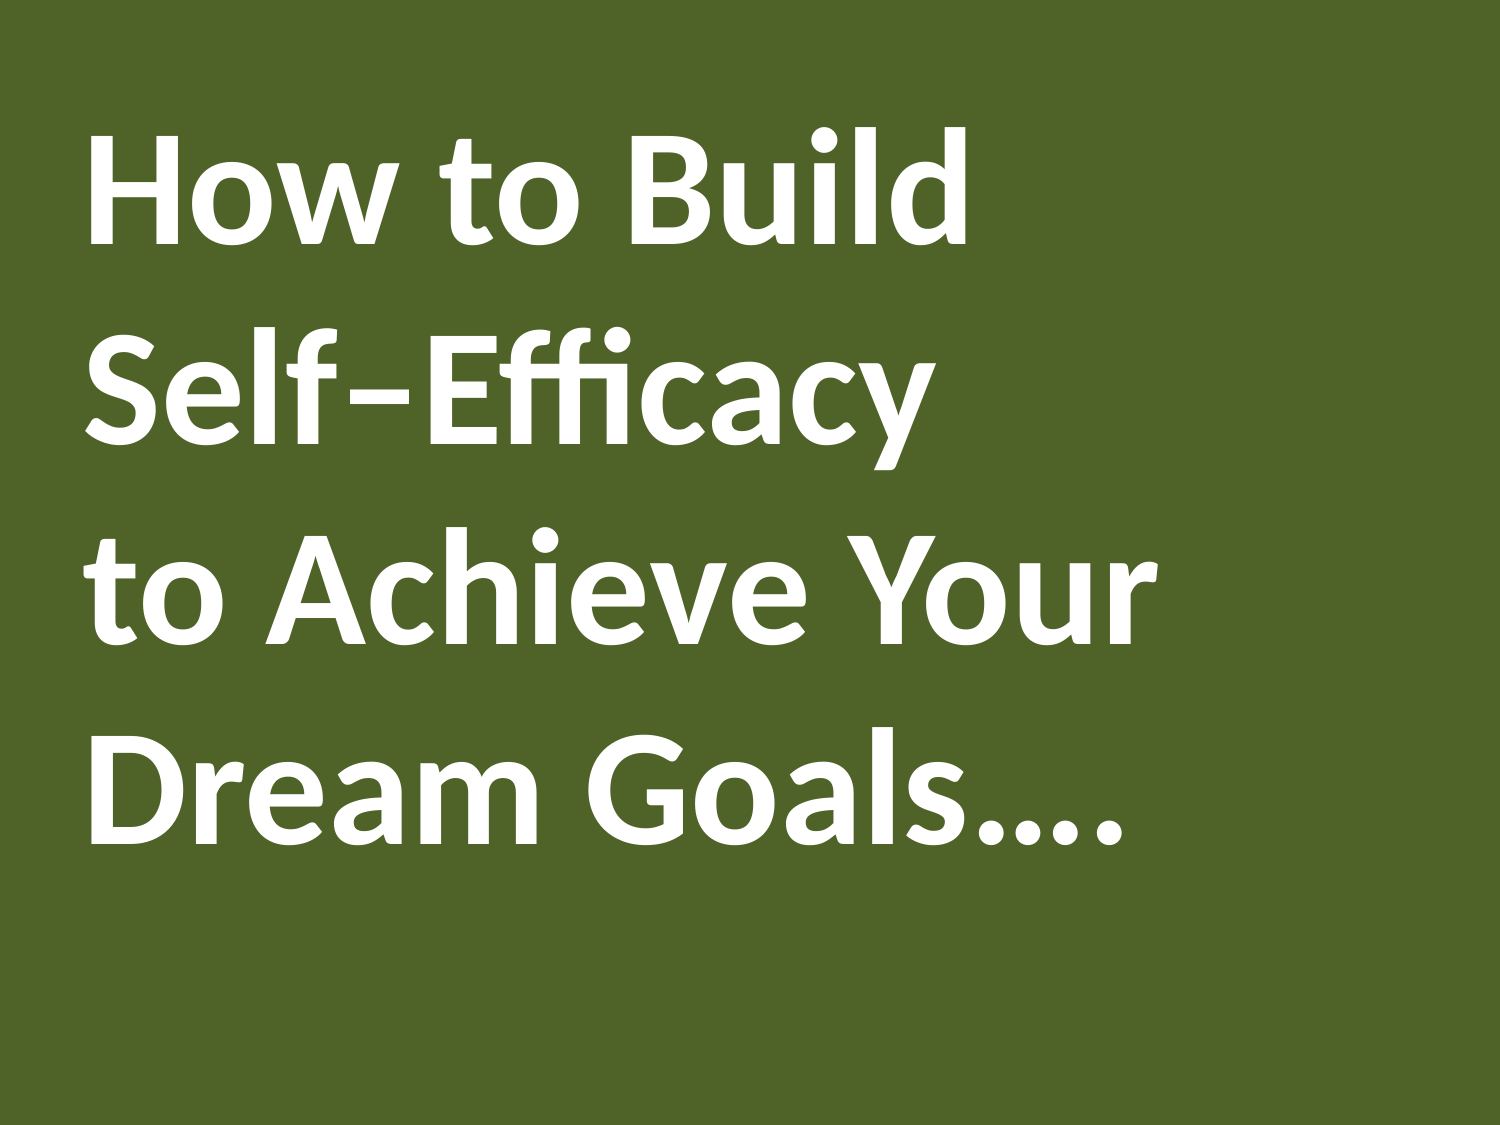

How to Build
Self–Efficacy
to Achieve Your Dream Goals….